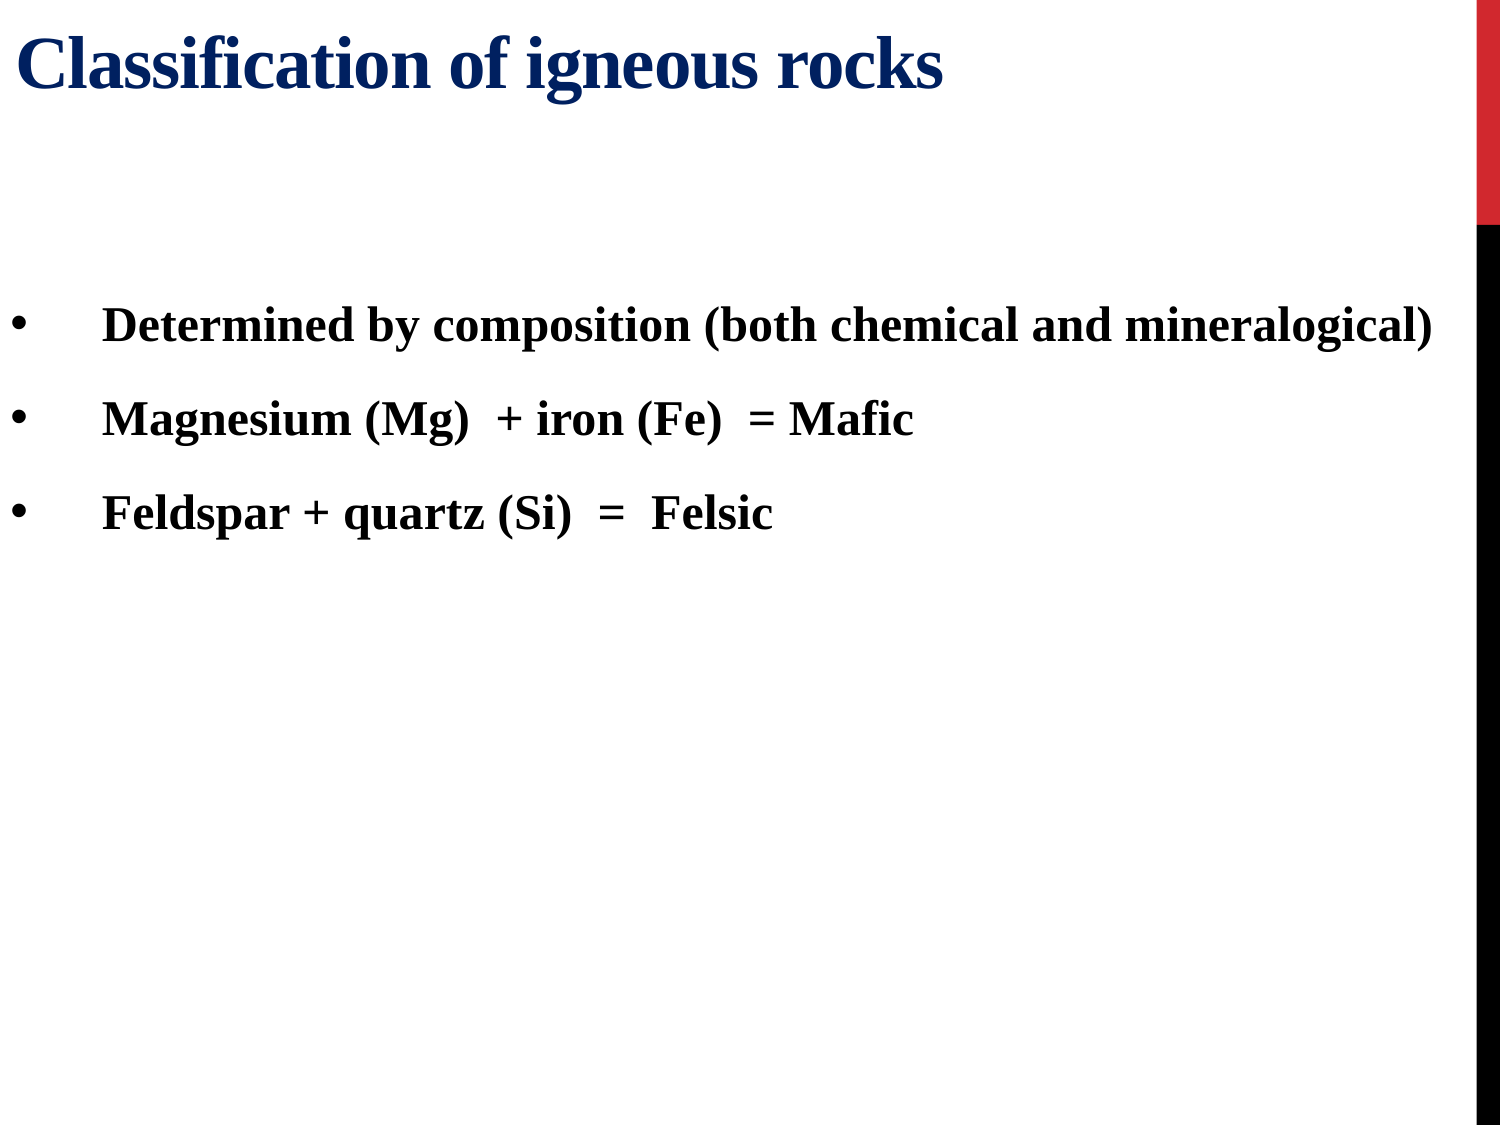

# Classification of igneous rocks
Determined by composition (both chemical and mineralogical)
Magnesium (Mg)  + iron (Fe)  = Mafic
Feldspar + quartz (Si)  =  Felsic